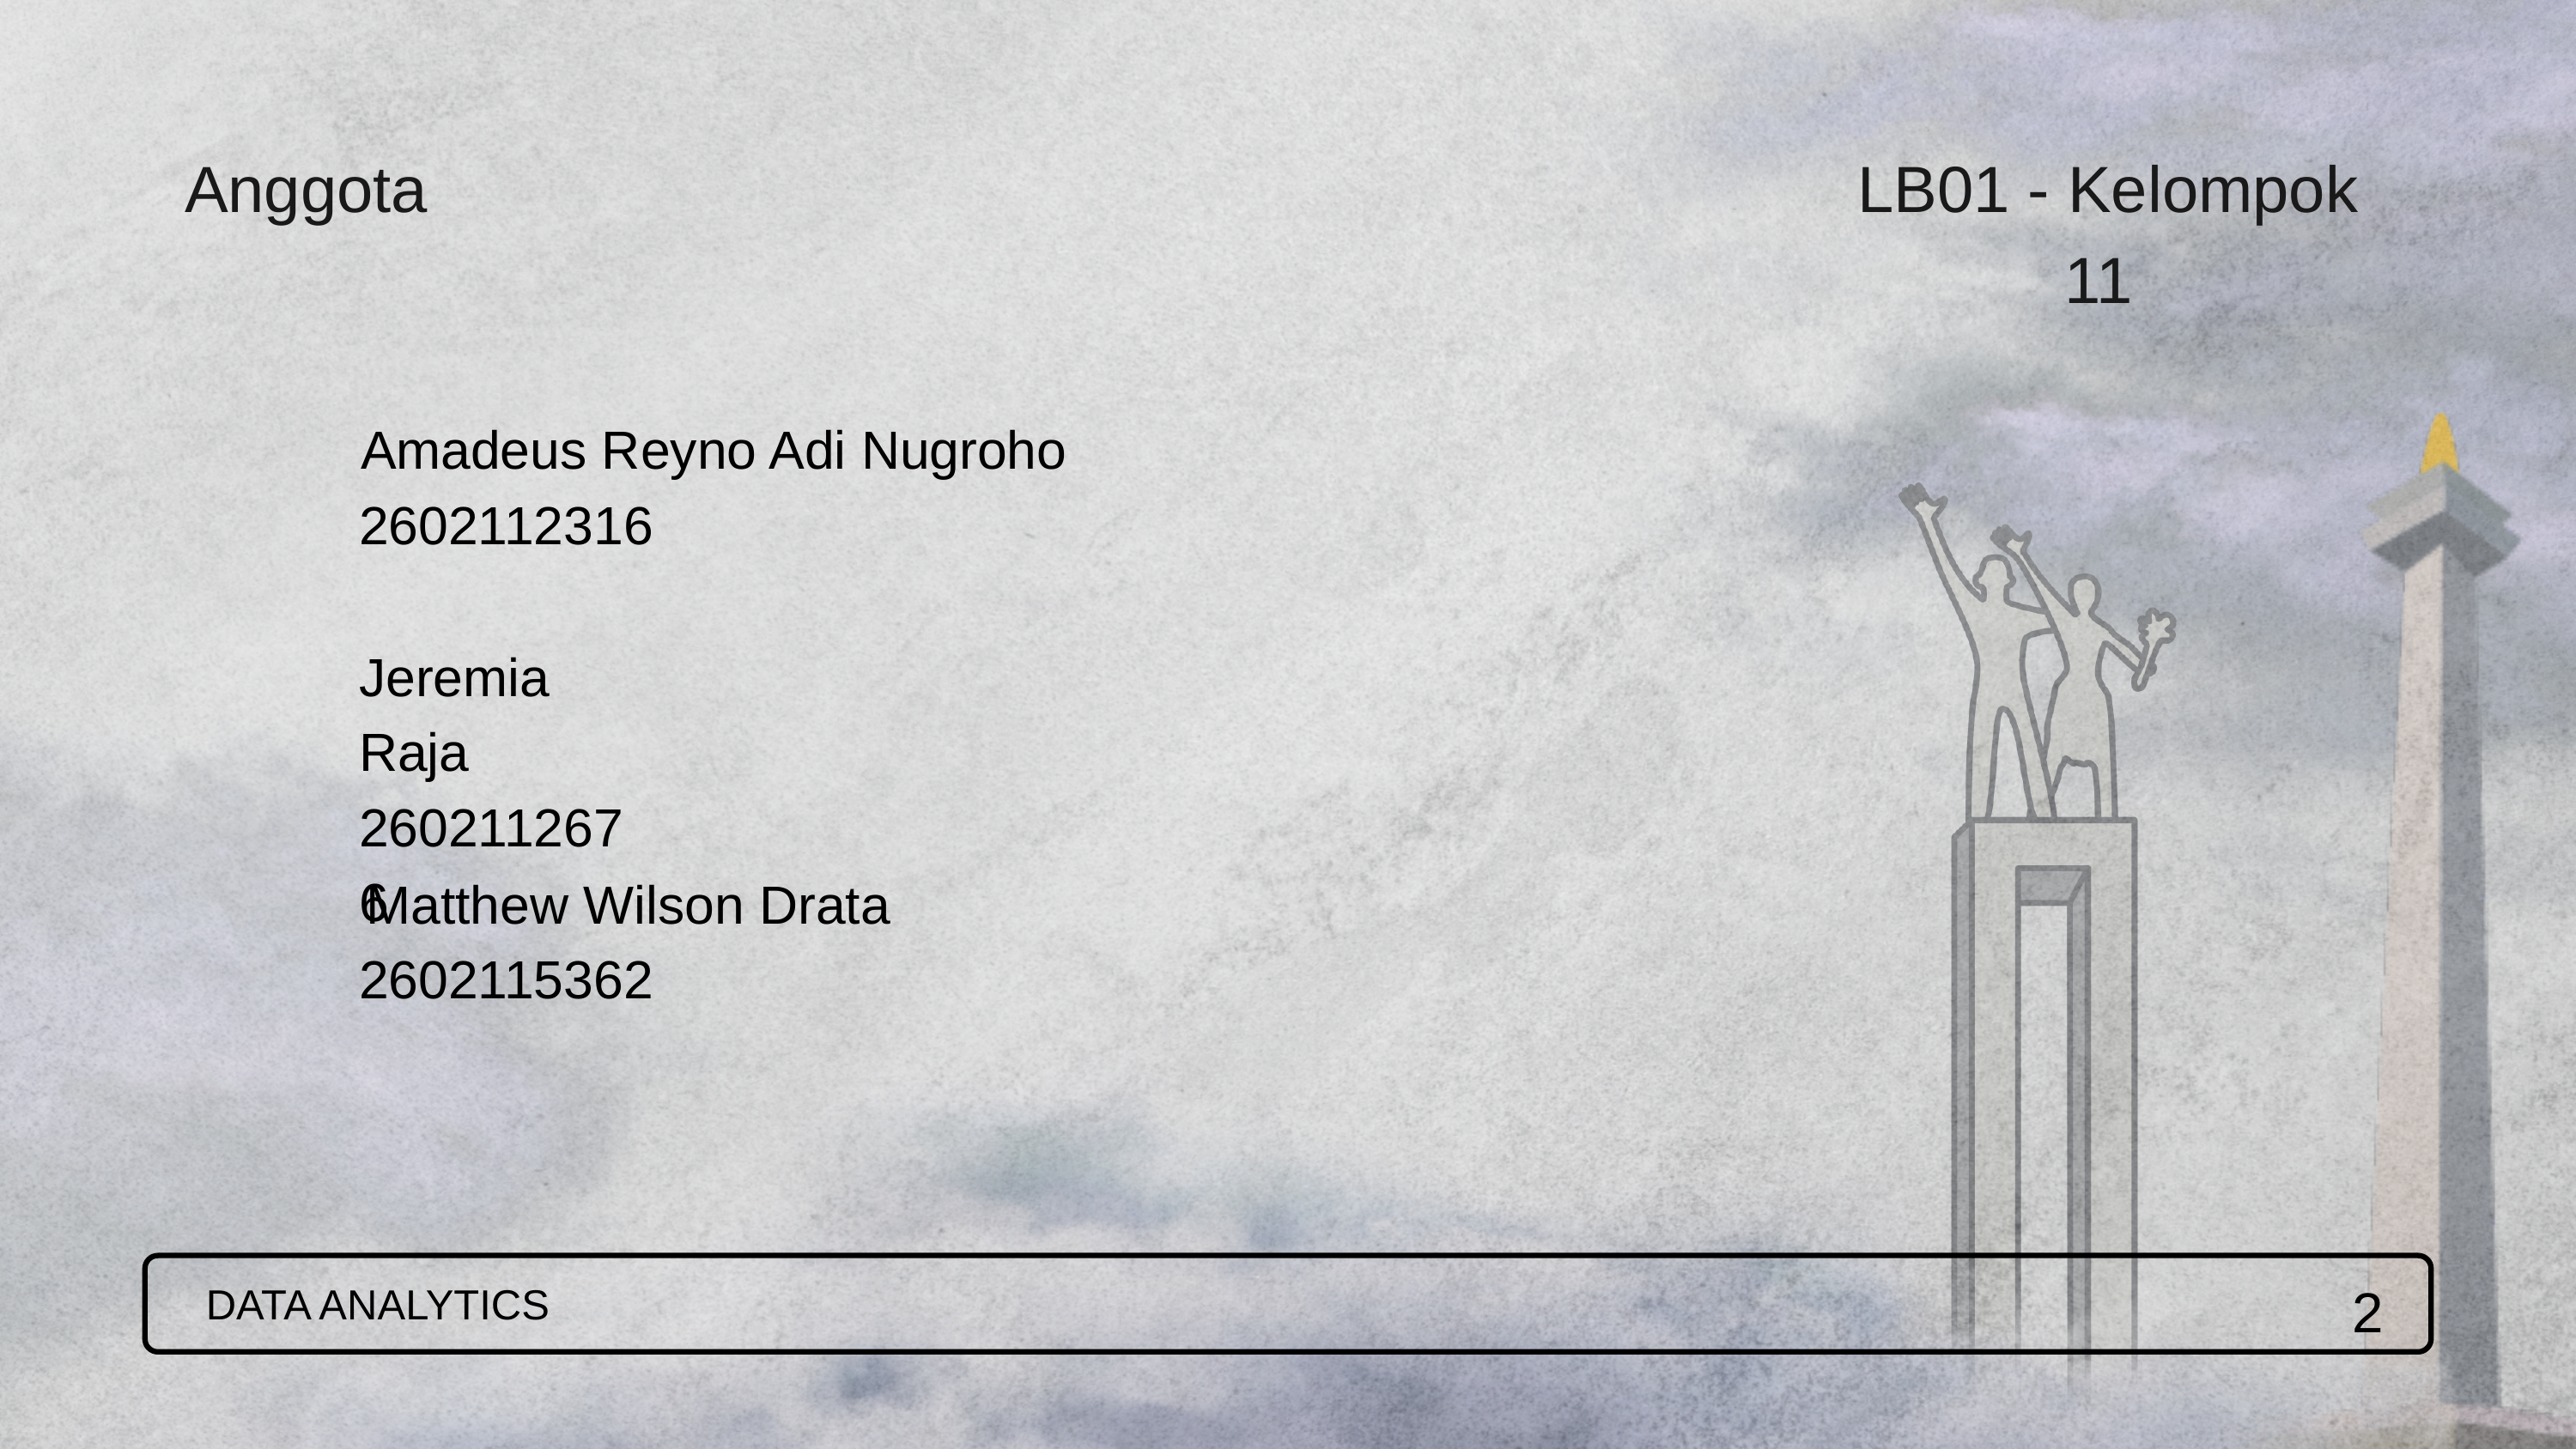

Anggota
LB01 - Kelompok 11
Amadeus Reyno Adi Nugroho
2602112316

Jeremia Raja
2602112676
Matthew Wilson Drata
2602115362

2
DATA ANALYTICS